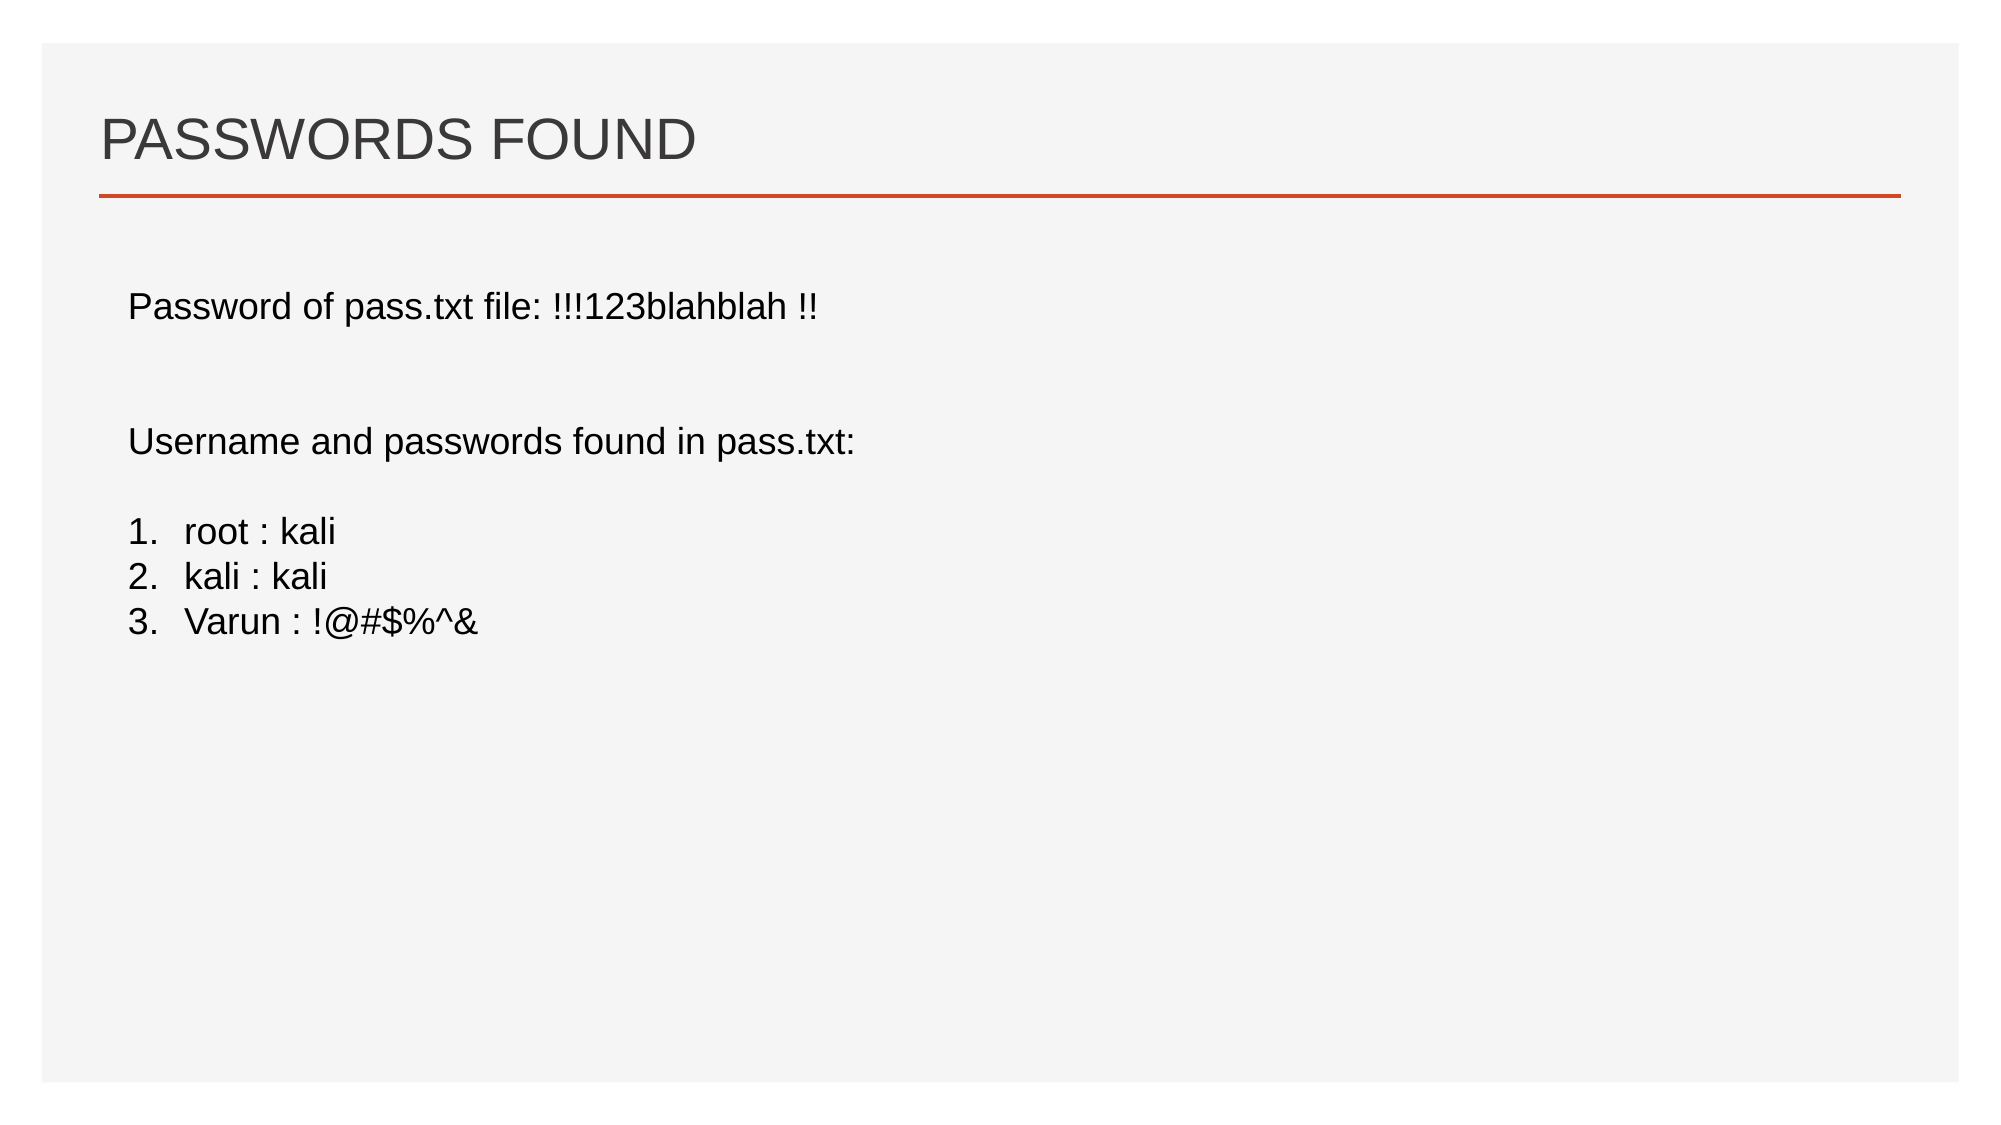

# PASSWORDS FOUND
Password of pass.txt file: !!!123blahblah !!

Username and passwords found in pass.txt:

root : kali
kali : kali
Varun : !@#$%^&